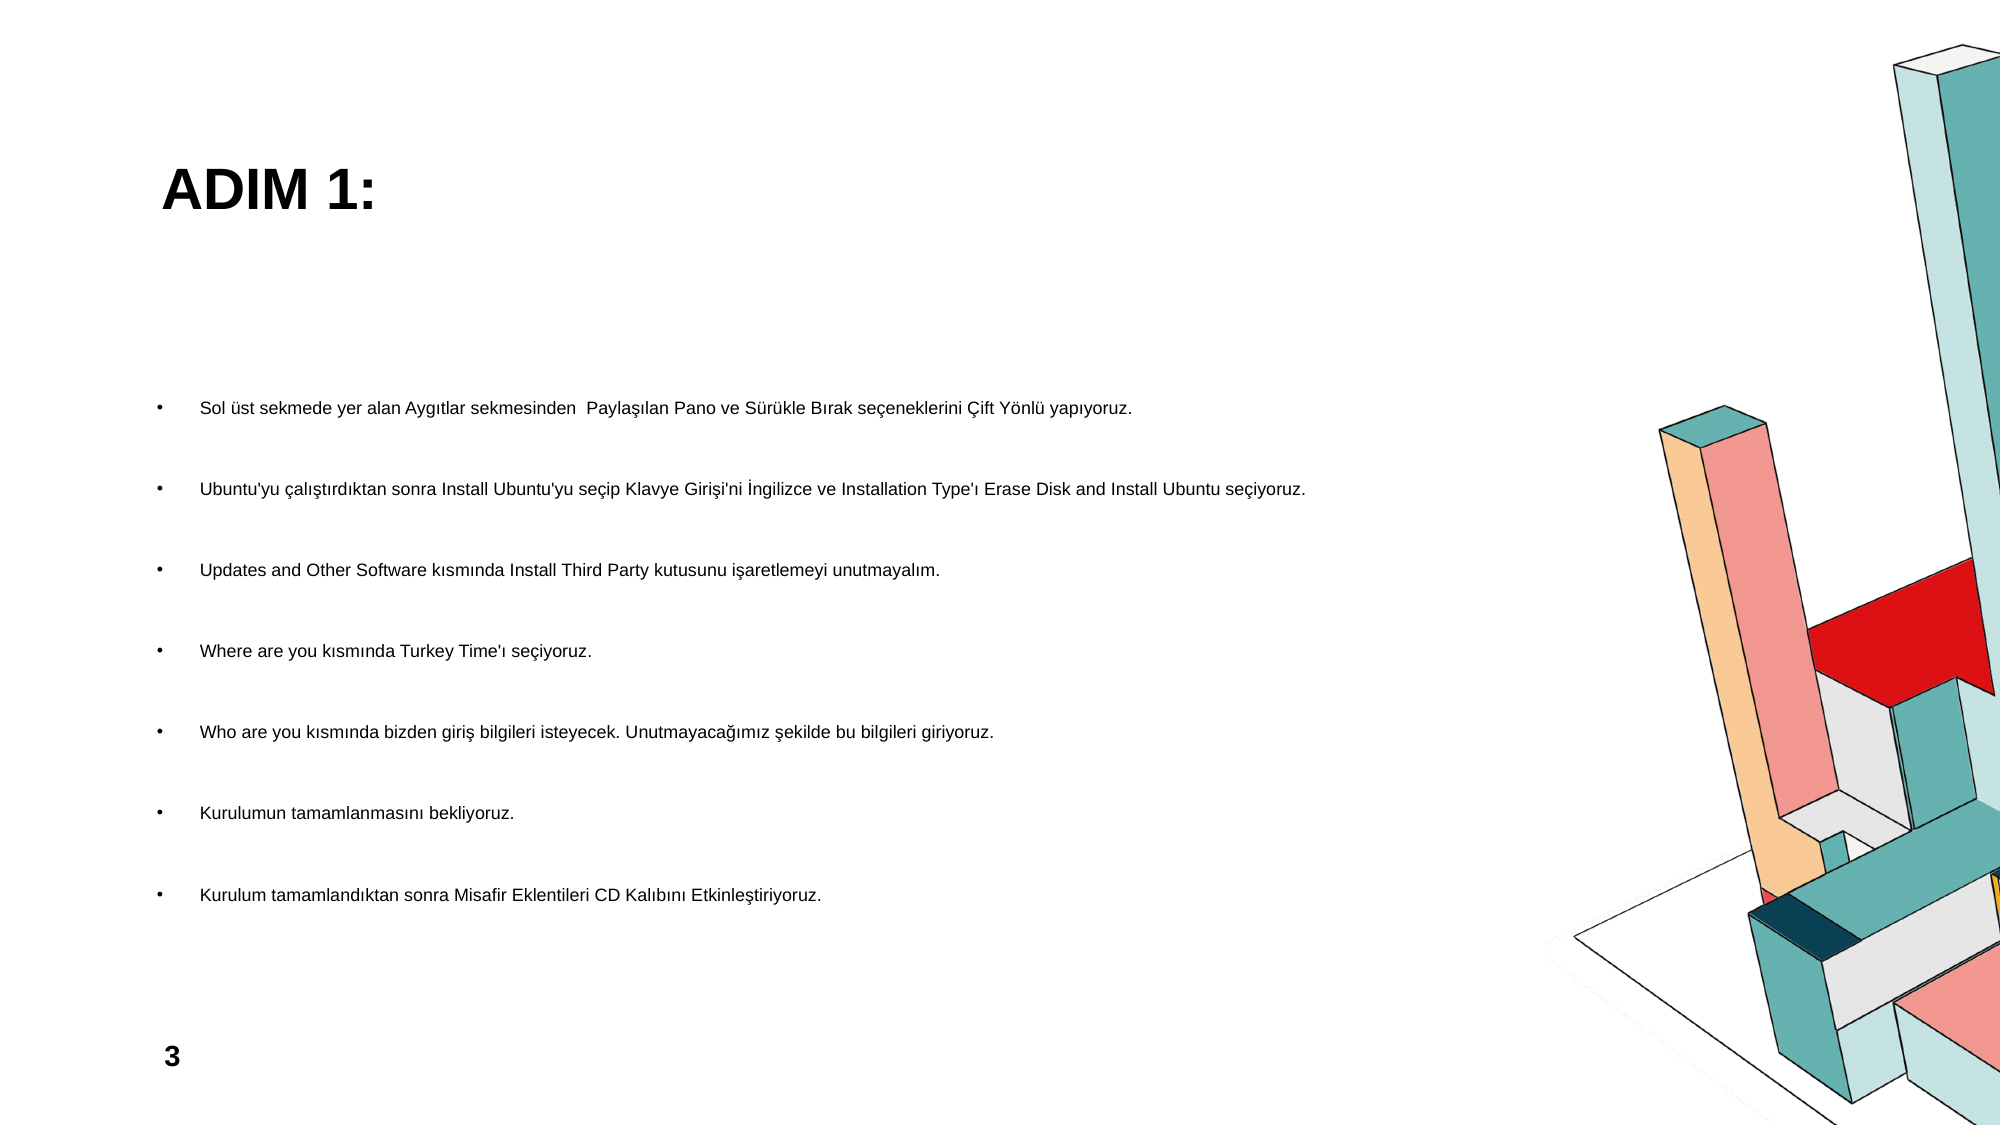

# Adım 1:
Sol üst sekmede yer alan Aygıtlar sekmesinden  Paylaşılan Pano ve Sürükle Bırak seçeneklerini Çift Yönlü yapıyoruz.
Ubuntu'yu çalıştırdıktan sonra Install Ubuntu'yu seçip Klavye Girişi'ni İngilizce ve Installation Type'ı Erase Disk and Install Ubuntu seçiyoruz.
Updates and Other Software kısmında Install Third Party kutusunu işaretlemeyi unutmayalım.
Where are you kısmında Turkey Time'ı seçiyoruz.
Who are you kısmında bizden giriş bilgileri isteyecek. Unutmayacağımız şekilde bu bilgileri giriyoruz.
Kurulumun tamamlanmasını bekliyoruz.
Kurulum tamamlandıktan sonra Misafir Eklentileri CD Kalıbını Etkinleştiriyoruz.

3